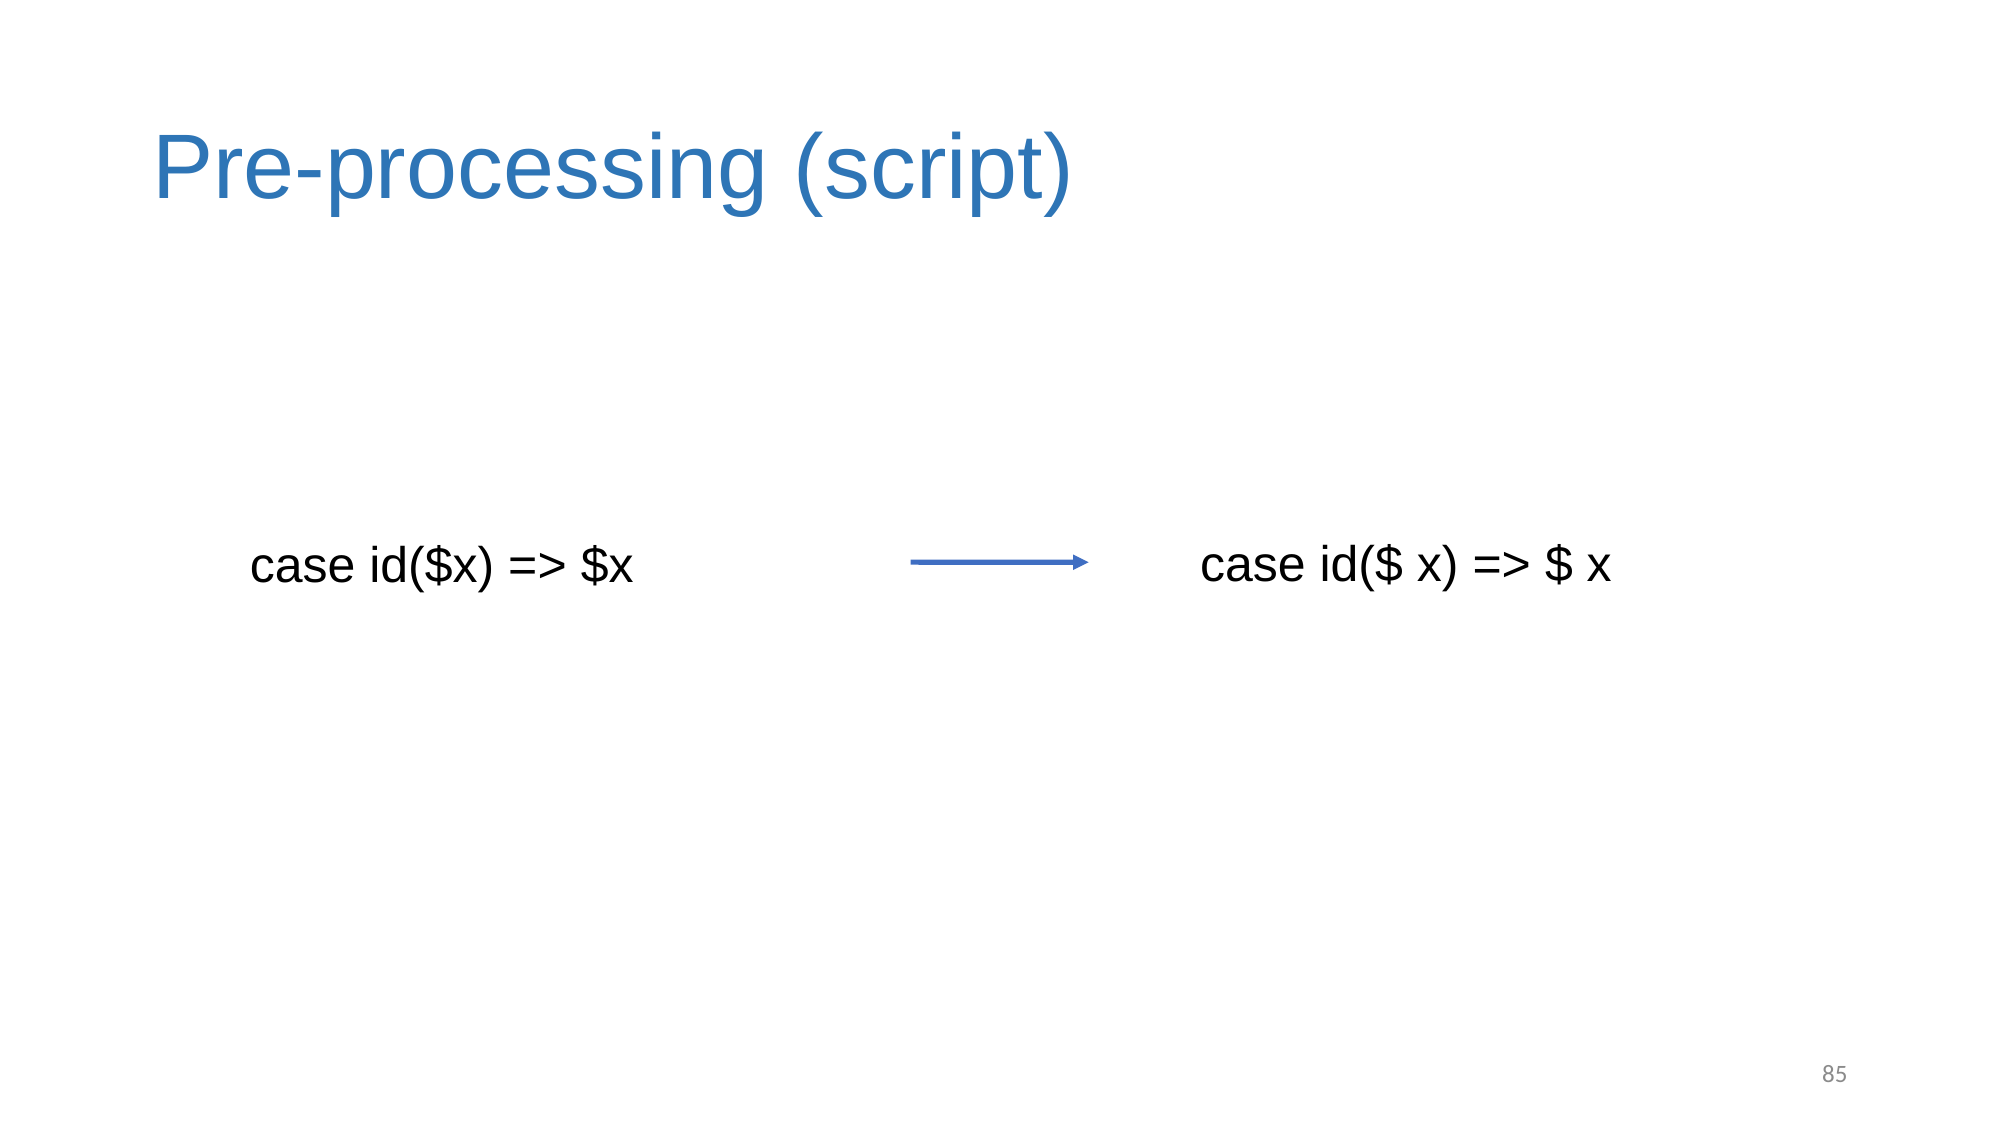

Pre-processing (script)
case id($ x) => $ x
case id($x) => $x

85